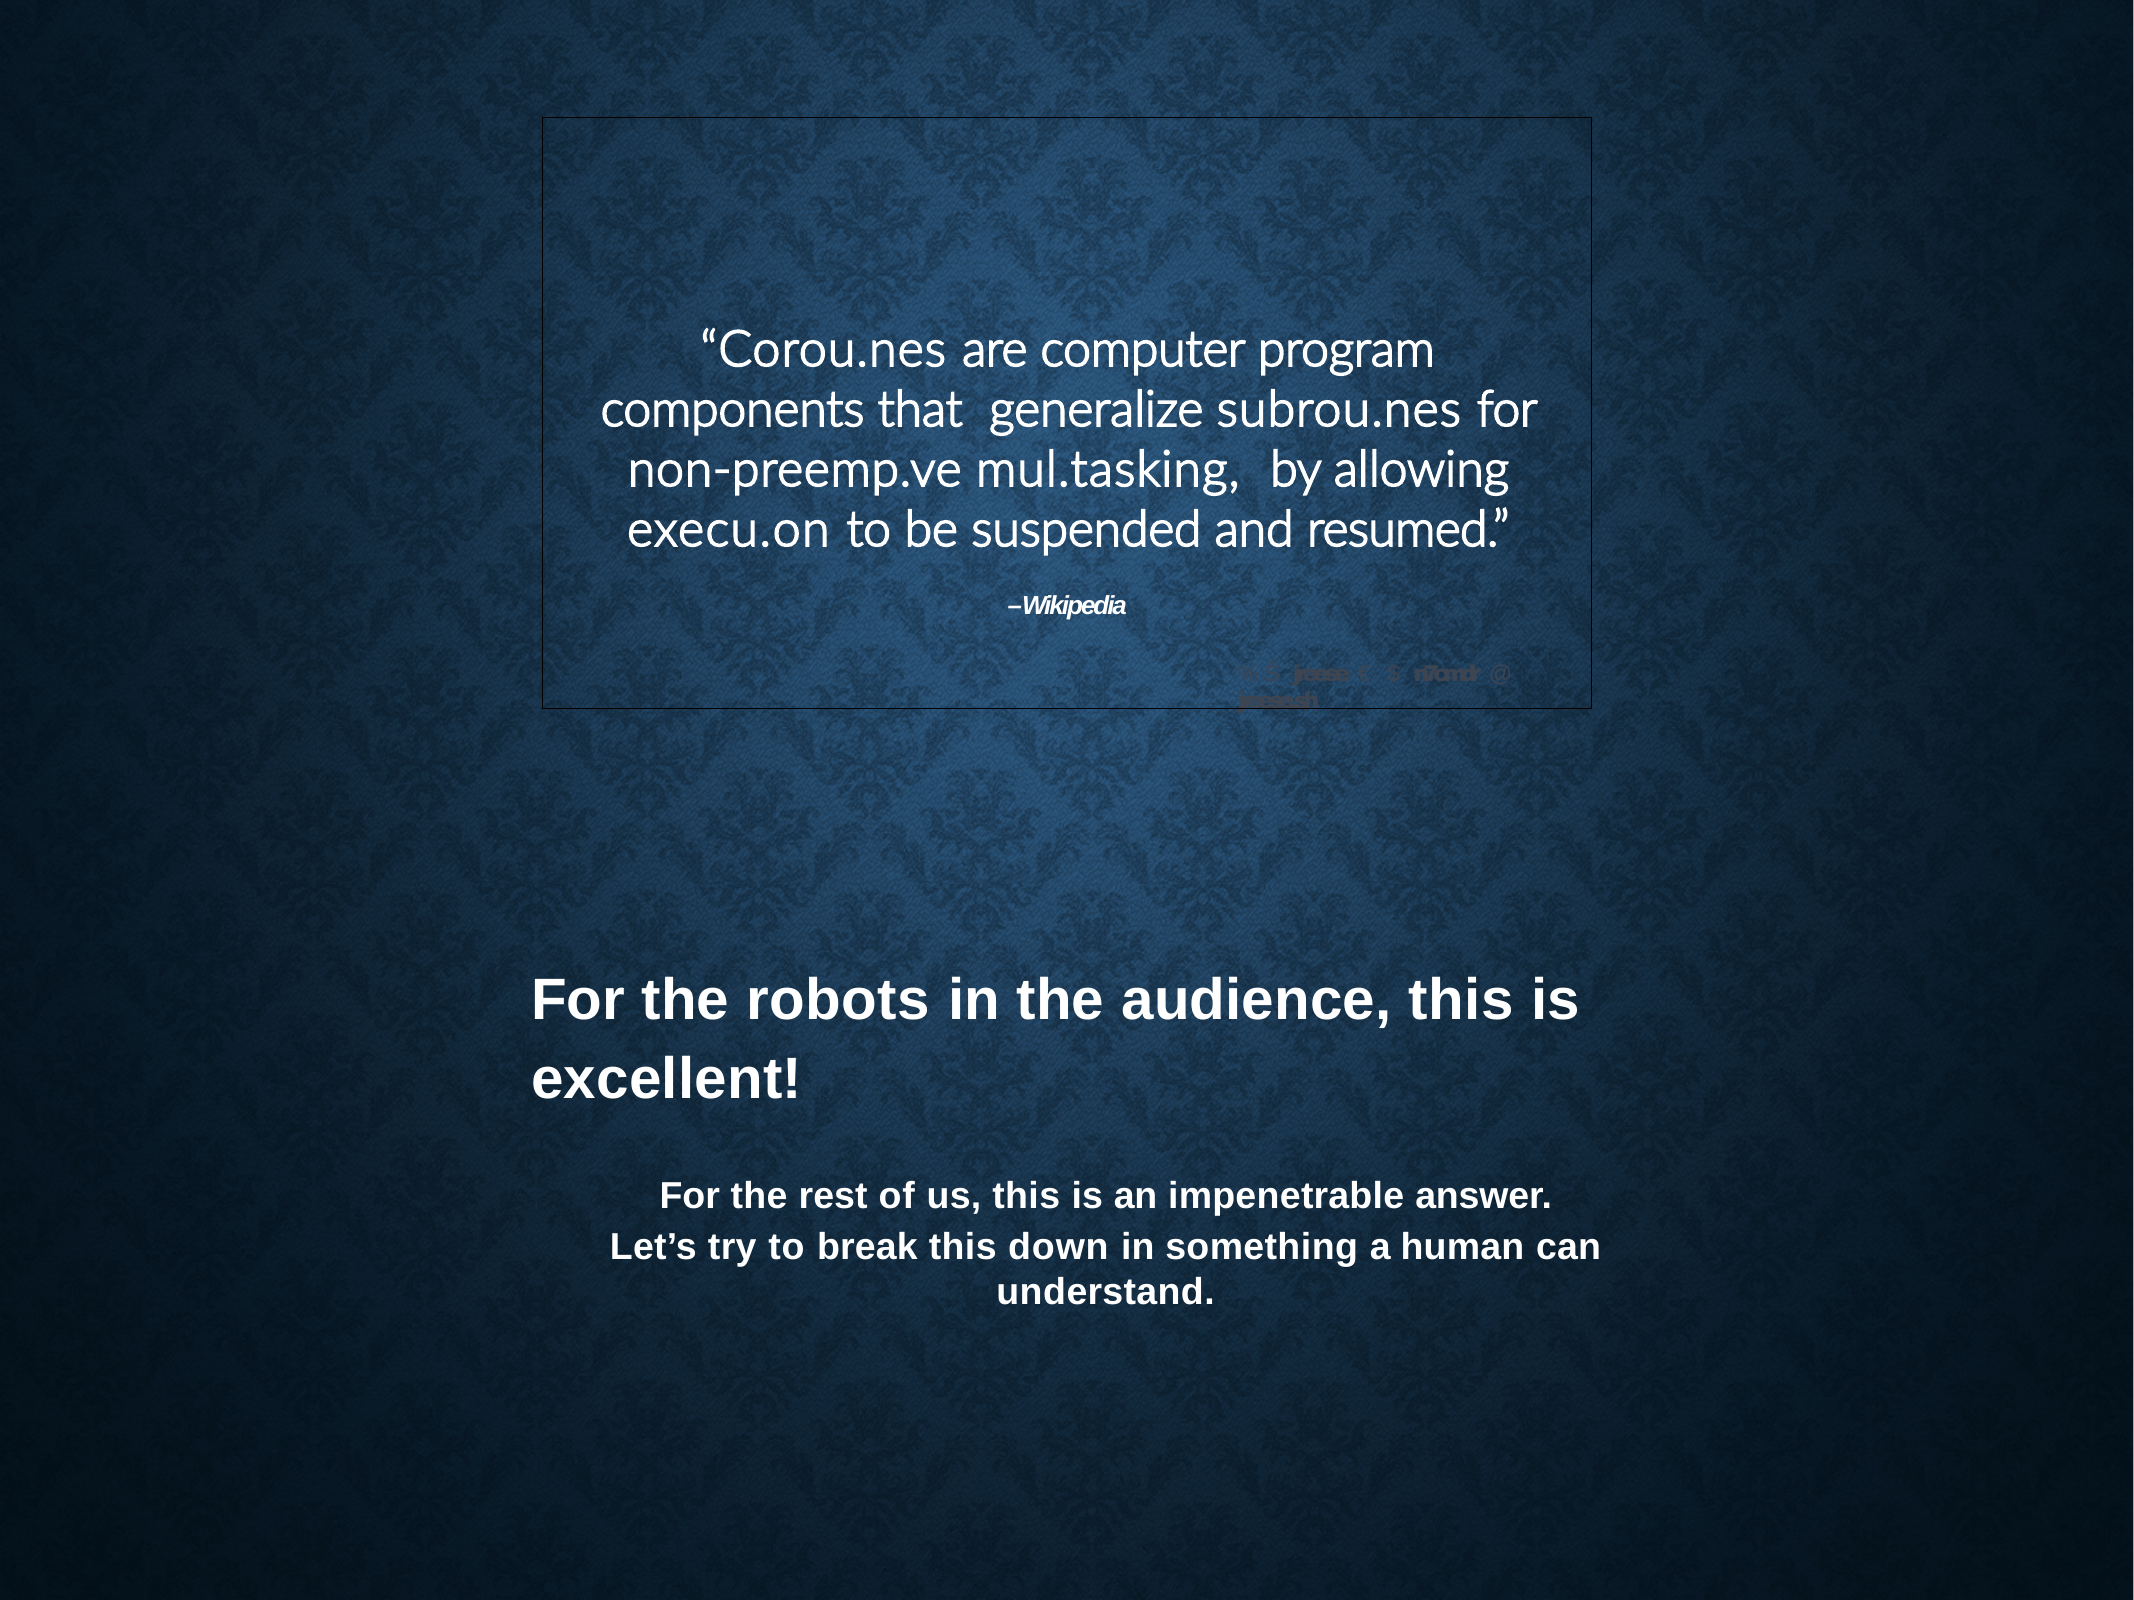

“Corou.nes are computer program components that  generalize subrou.nes for non-preemp.ve mul.tasking,  by allowing execu.on to be suspended and resumed.”
–Wikipedia
% Š jreese € $ n7cmdr @ jreese.sh

For the robots in the audience, this is   excellent!

For the rest of us, this is an impenetrable answer.
Let’s try to break this down in something a human can understand.